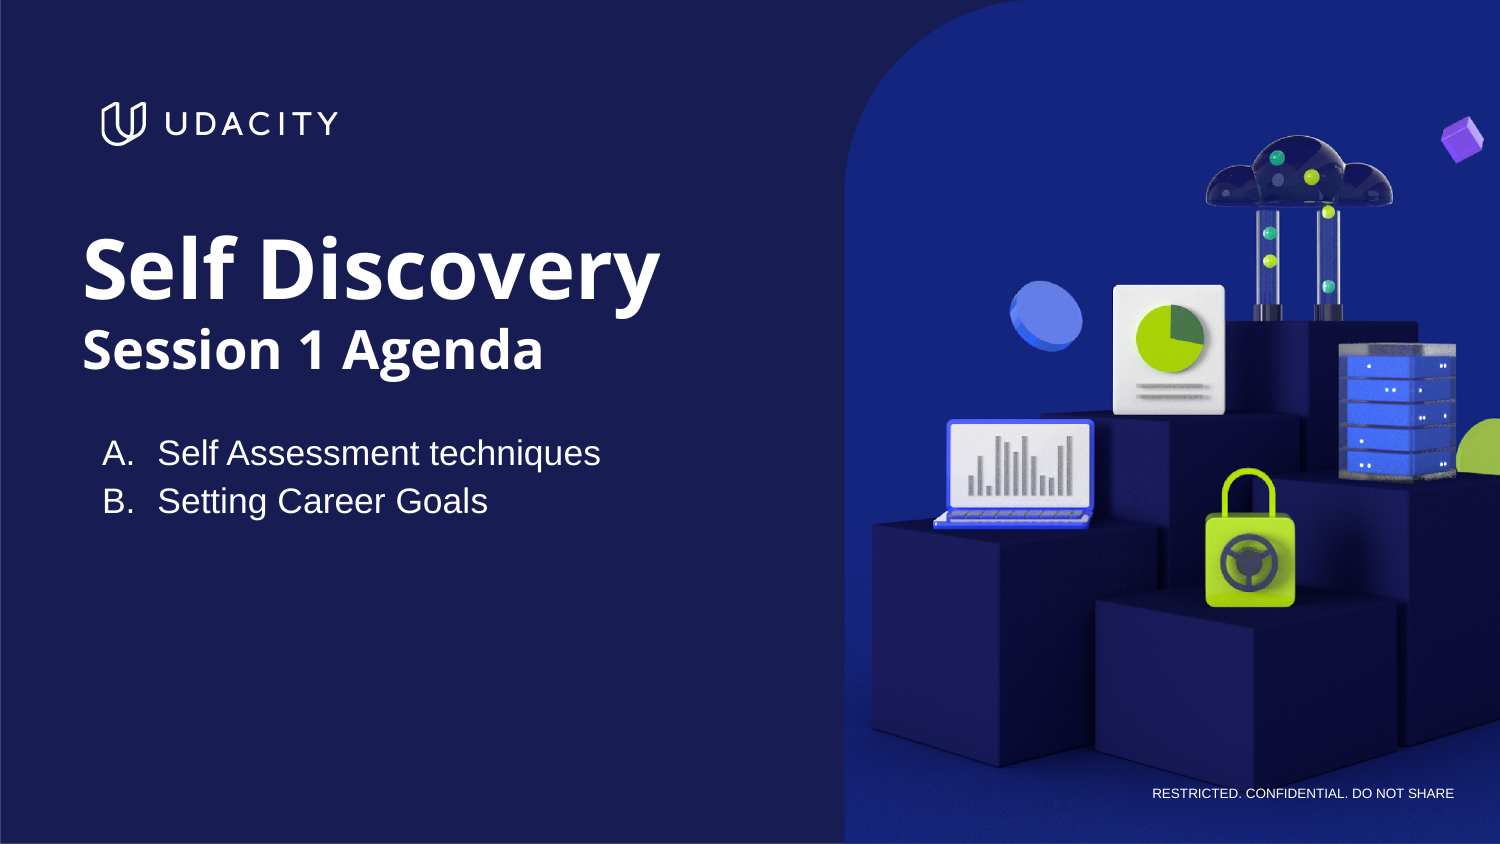

# Self Discovery
Session 1 Agenda
Self Assessment techniques
Setting Career Goals